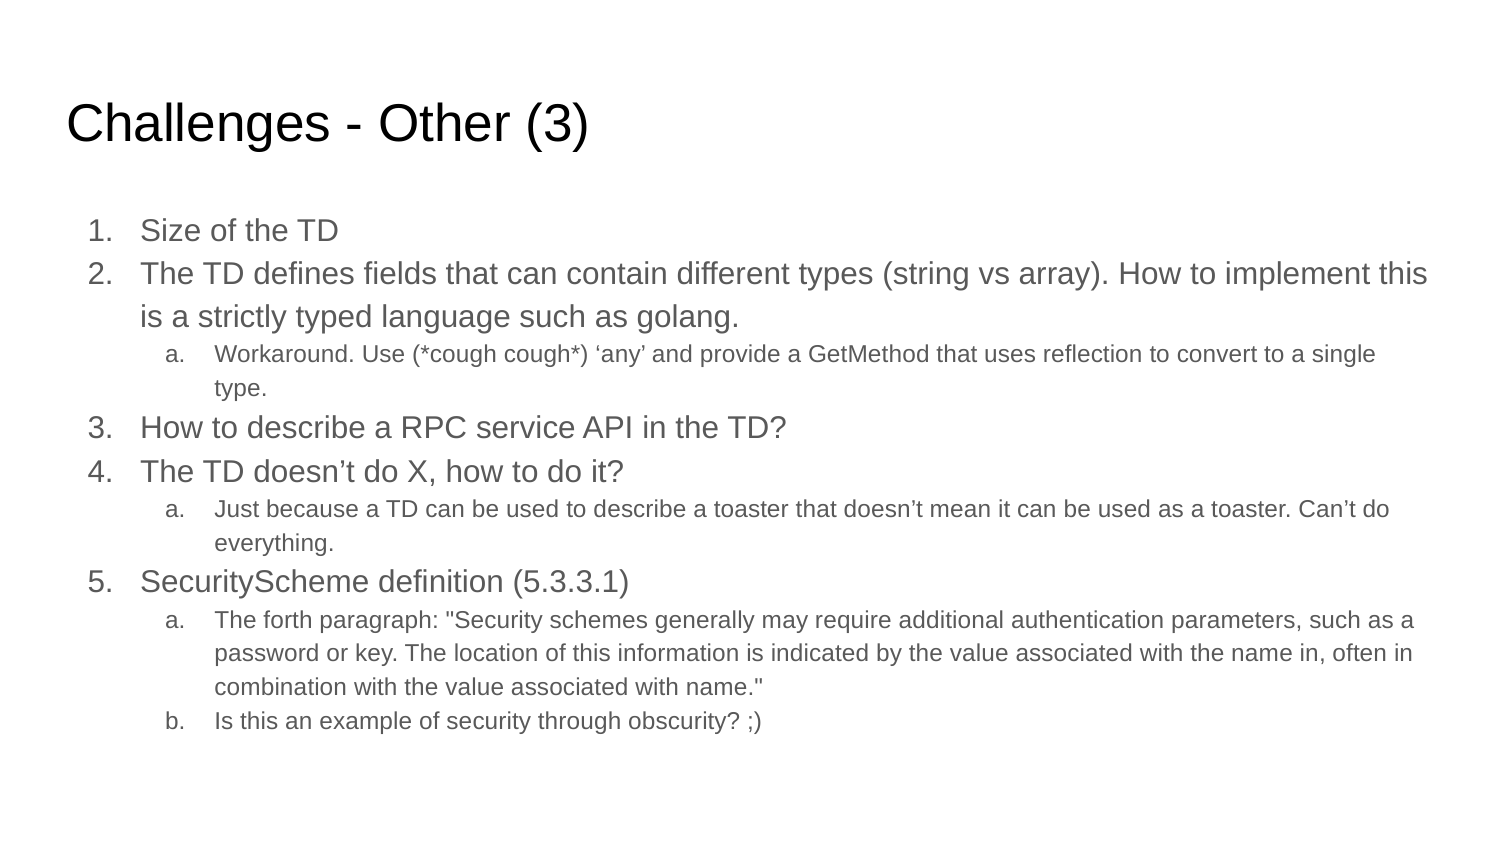

# Challenges - Other (3)
Size of the TD
The TD defines fields that can contain different types (string vs array). How to implement this is a strictly typed language such as golang.
Workaround. Use (*cough cough*) ‘any’ and provide a GetMethod that uses reflection to convert to a single type.
How to describe a RPC service API in the TD?
The TD doesn’t do X, how to do it?
Just because a TD can be used to describe a toaster that doesn’t mean it can be used as a toaster. Can’t do everything.
SecurityScheme definition (5.3.3.1)
The forth paragraph: "Security schemes generally may require additional authentication parameters, such as a password or key. The location of this information is indicated by the value associated with the name in, often in combination with the value associated with name."
Is this an example of security through obscurity? ;)